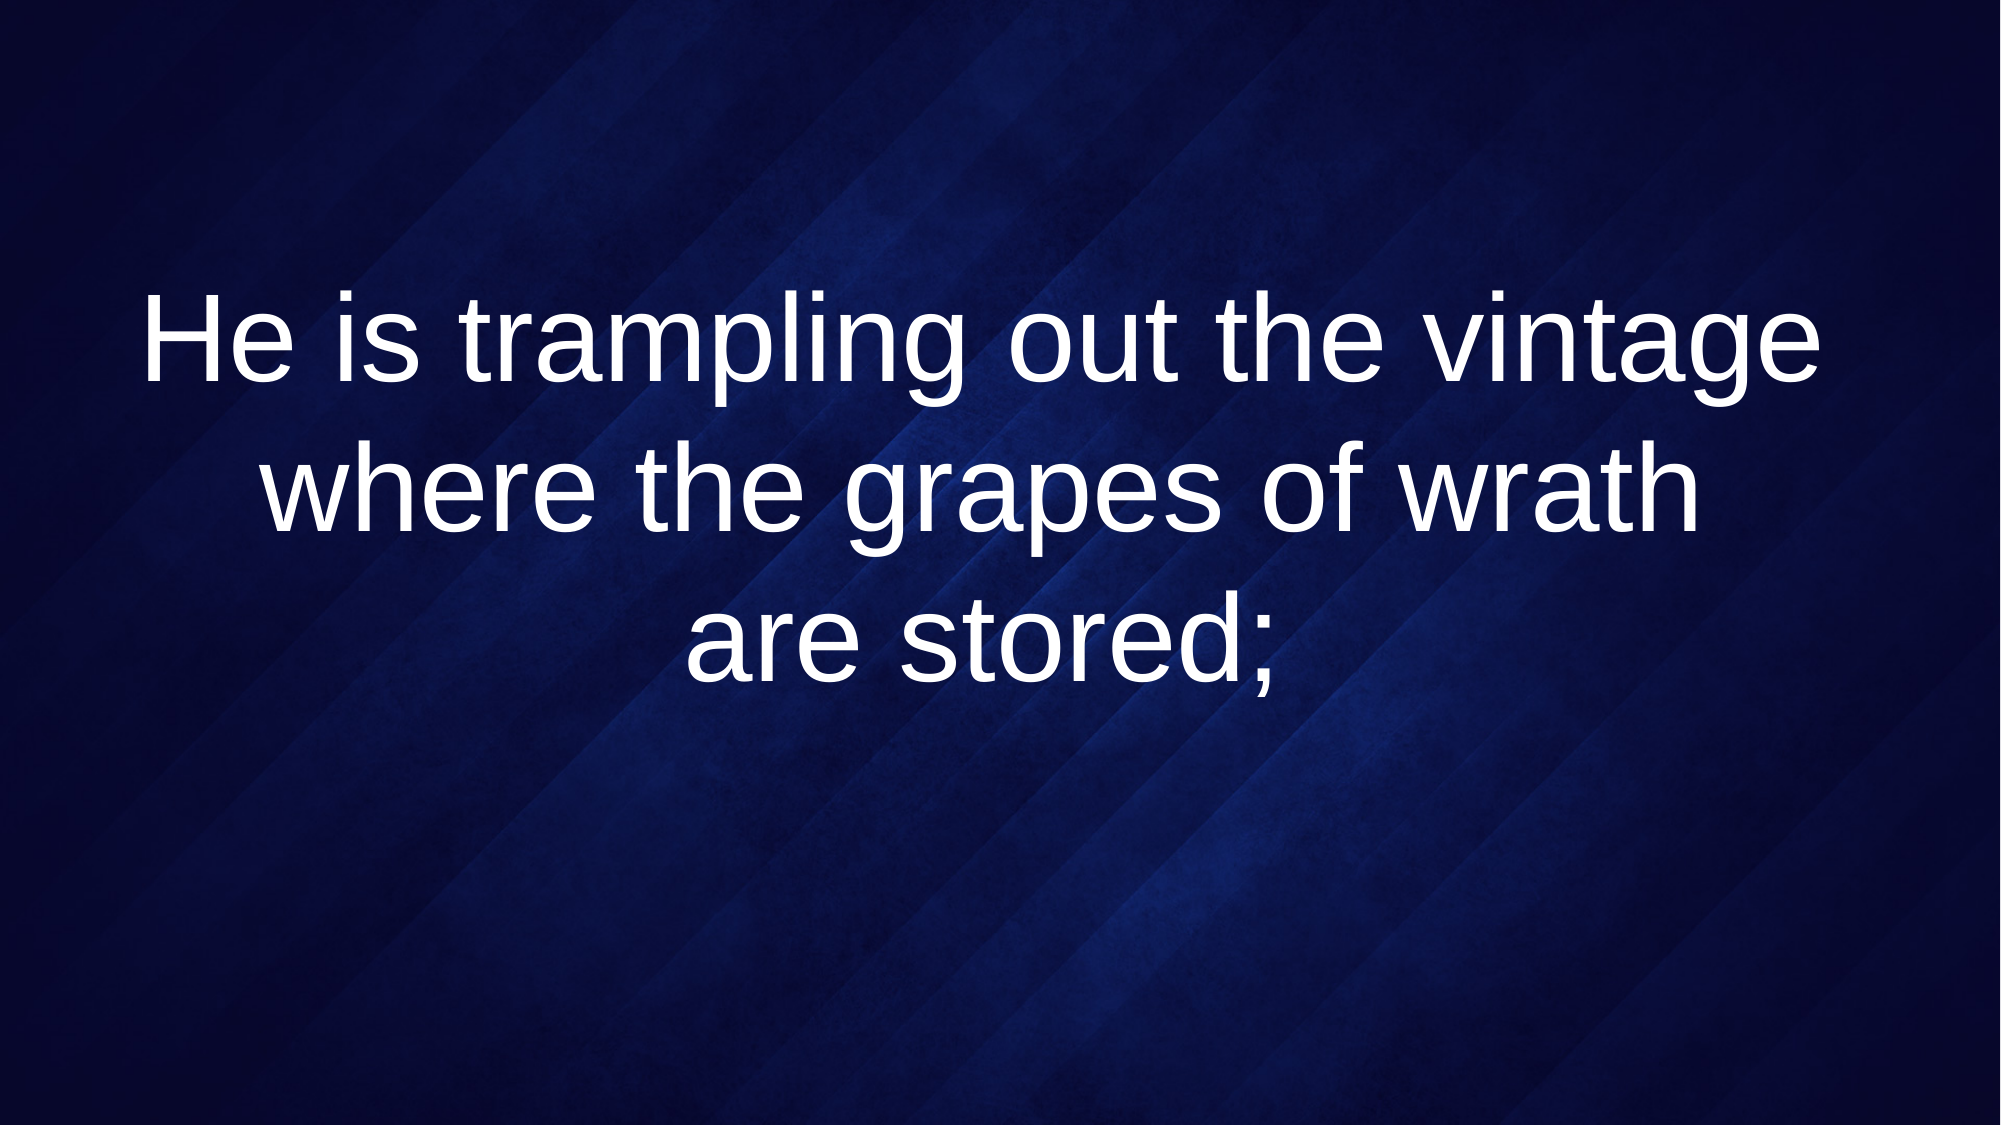

# He is trampling out the vintage where the grapes of wrath are stored;